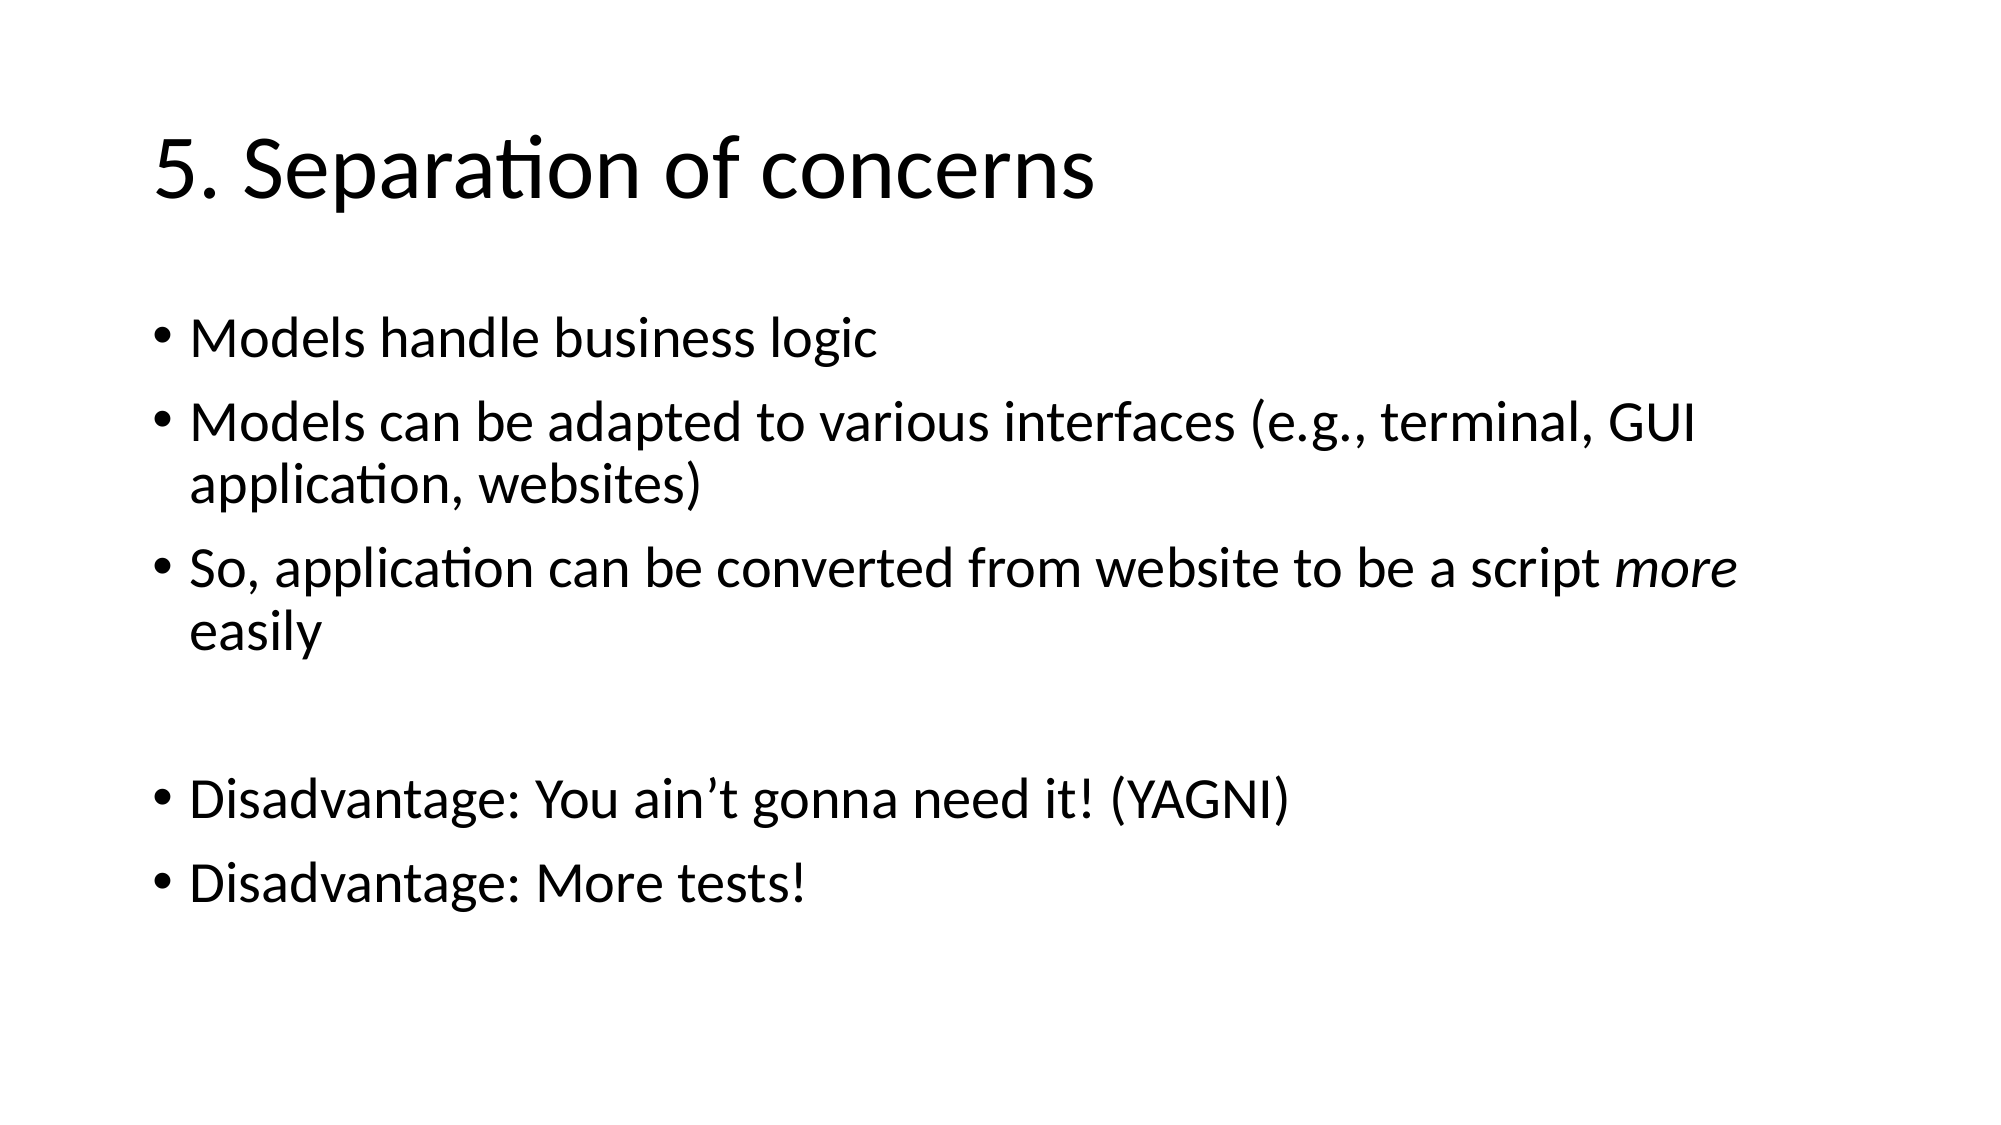

# 5. Separation of concerns
Models handle business logic
Models can be adapted to various interfaces (e.g., terminal, GUI application, websites)
So, application can be converted from website to be a script more easily

Disadvantage: You ain’t gonna need it! (YAGNI)
Disadvantage: More tests!